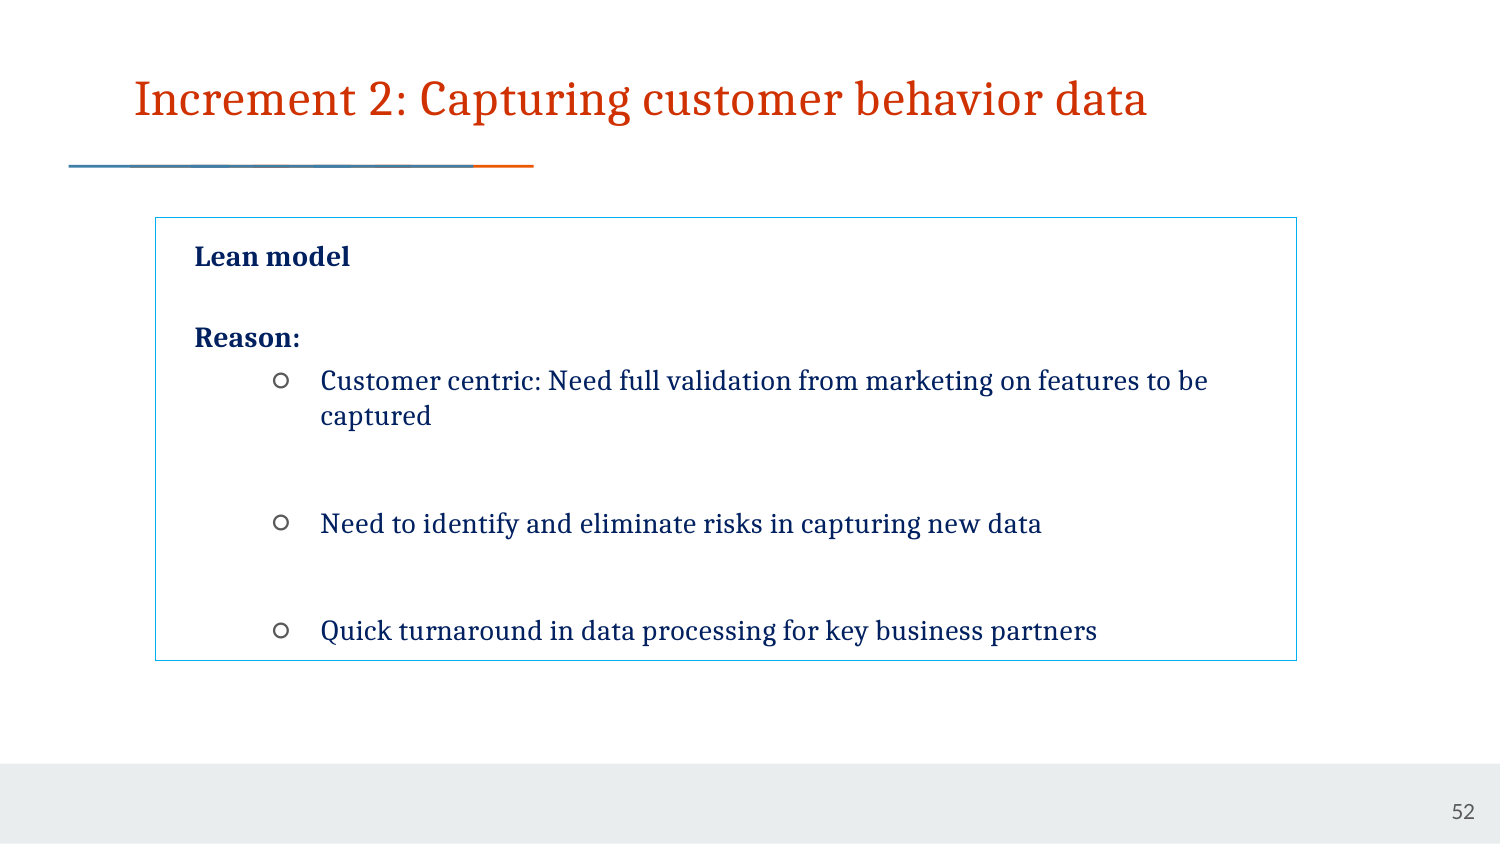

# Increment 2: Capturing customer behavior data
Lean model

Reason:
Customer centric: Need full validation from marketing on features to be captured

Need to identify and eliminate risks in capturing new data

Quick turnaround in data processing for key business partners

52